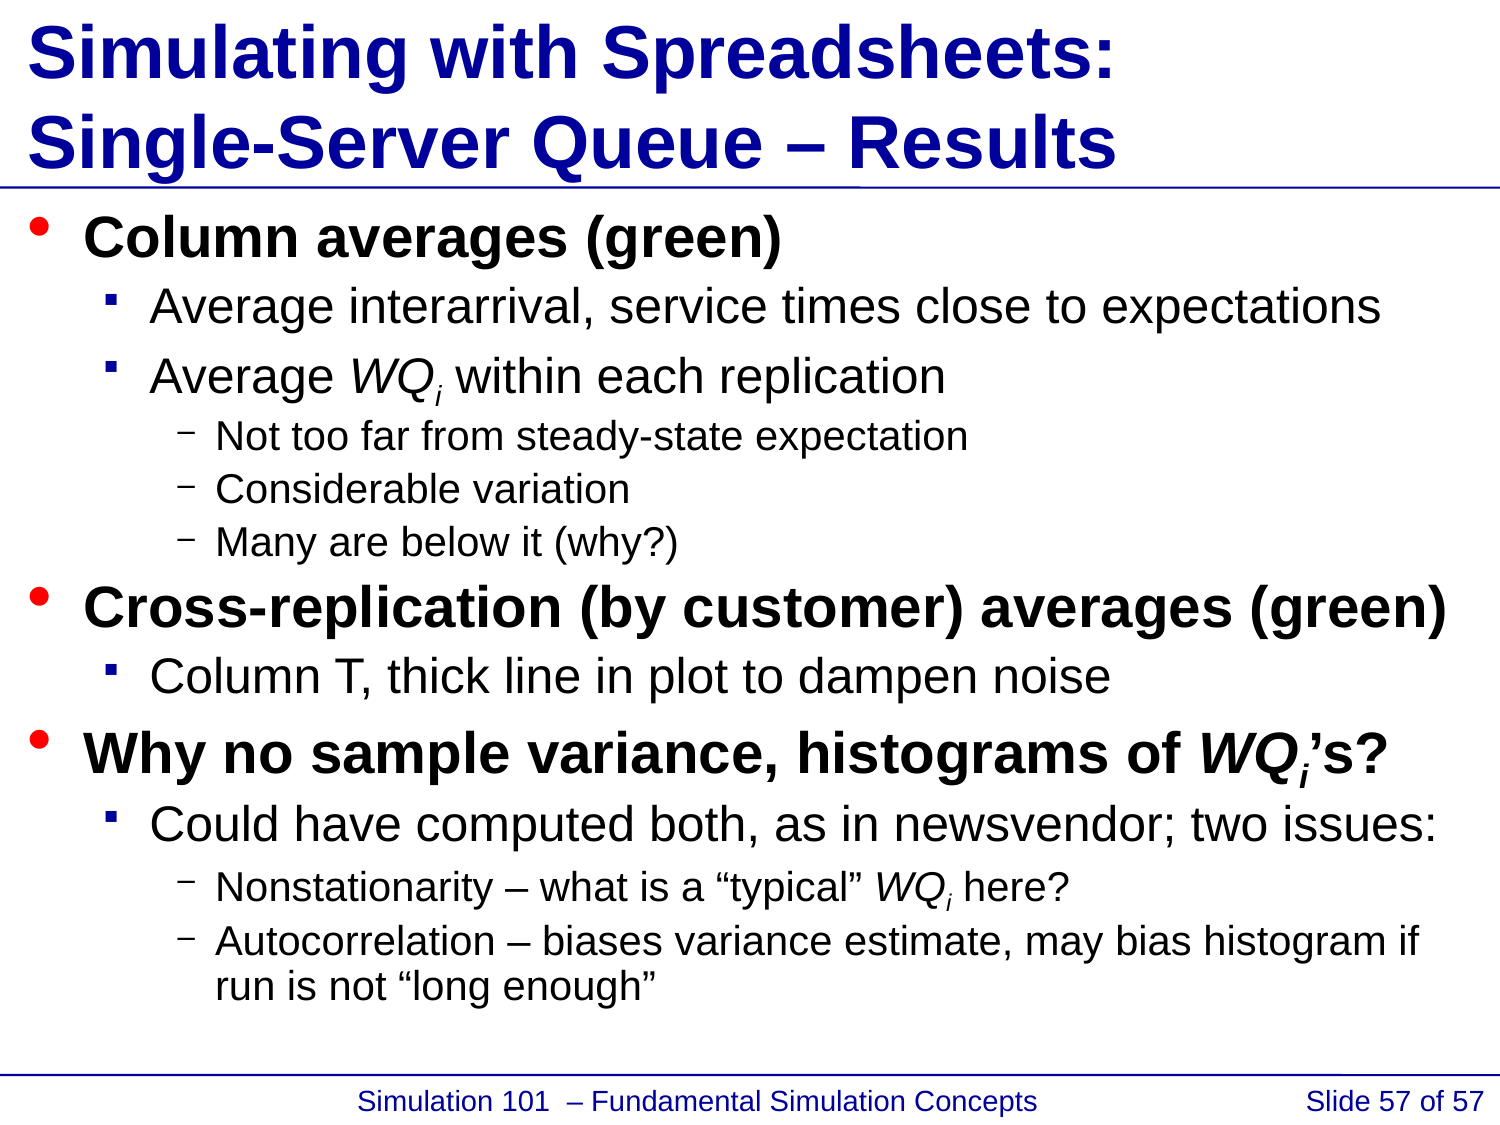

# Simulating with Spreadsheets: Single-Server Queue – Results
Column averages (green)
Average interarrival, service times close to expectations
Average WQi within each replication
Not too far from steady-state expectation
Considerable variation
Many are below it (why?)
Cross-replication (by customer) averages (green)
Column T, thick line in plot to dampen noise
Why no sample variance, histograms of WQi’s?
Could have computed both, as in newsvendor; two issues:
Nonstationarity – what is a “typical” WQi here?
Autocorrelation – biases variance estimate, may bias histogram if run is not “long enough”

 Simulation 101  – Fundamental Simulation Concepts
Slide 57 of 57